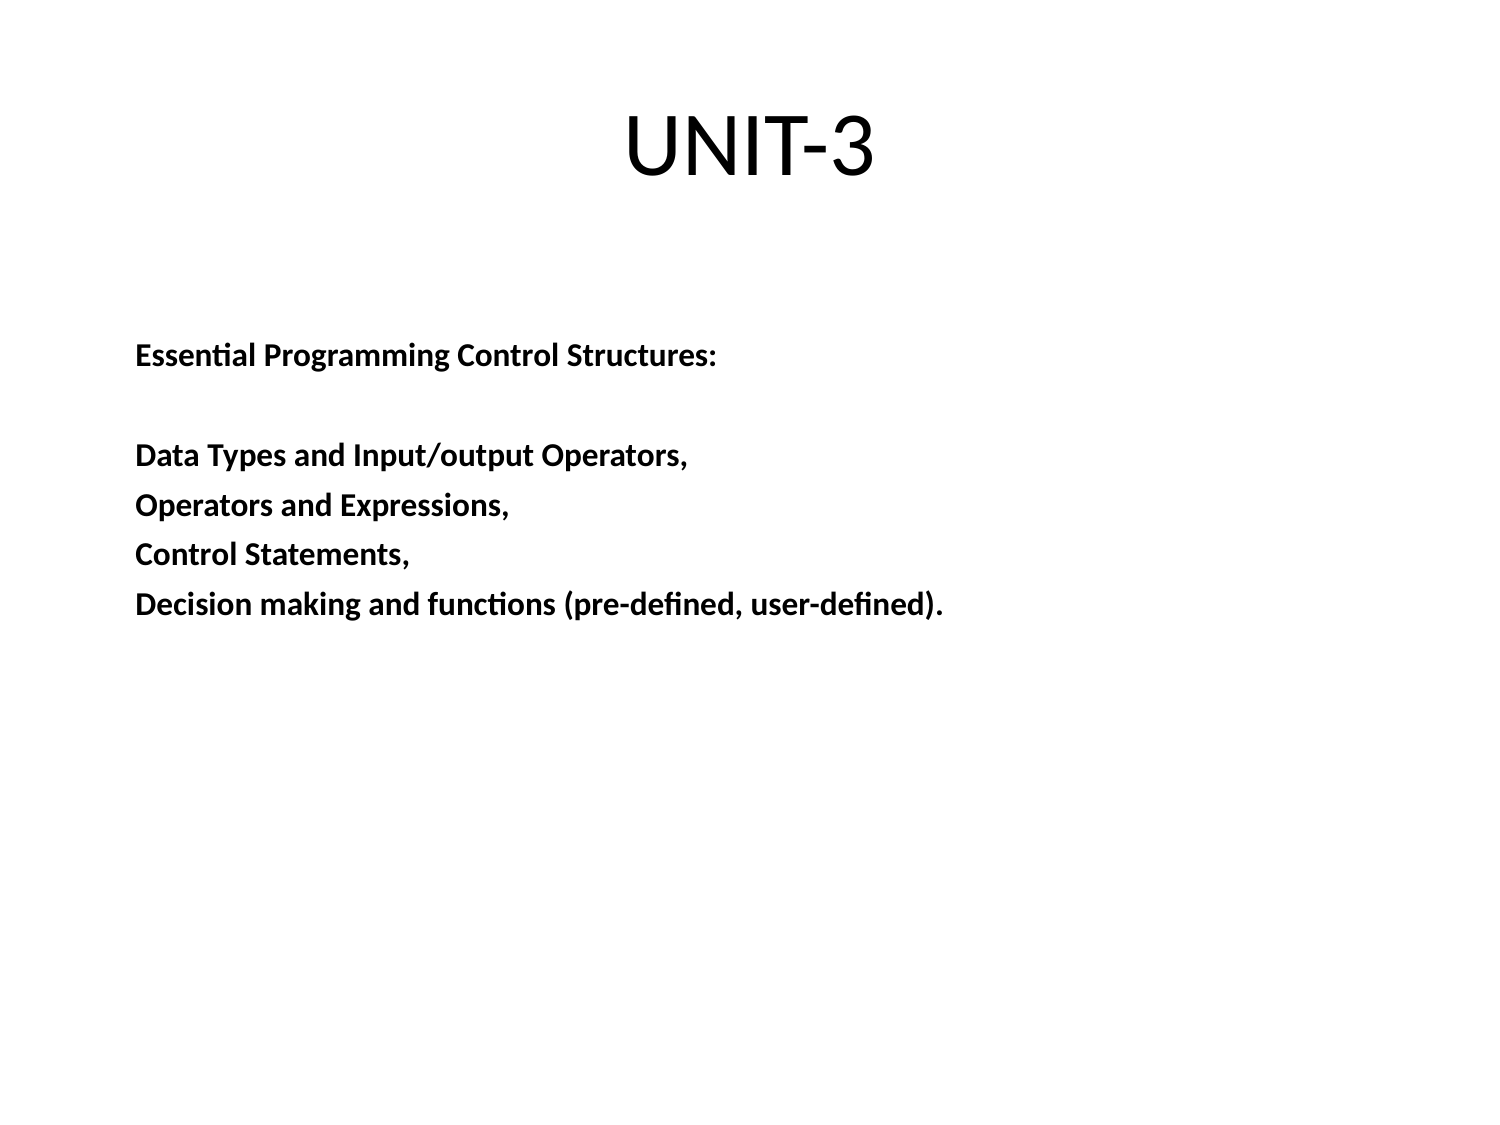

# UNIT-3
| Essential Programming Control Structures: Data Types and Input/output Operators, Operators and Expressions, Control Statements, Decision making and functions (pre-defined, user-defined). |
| --- |